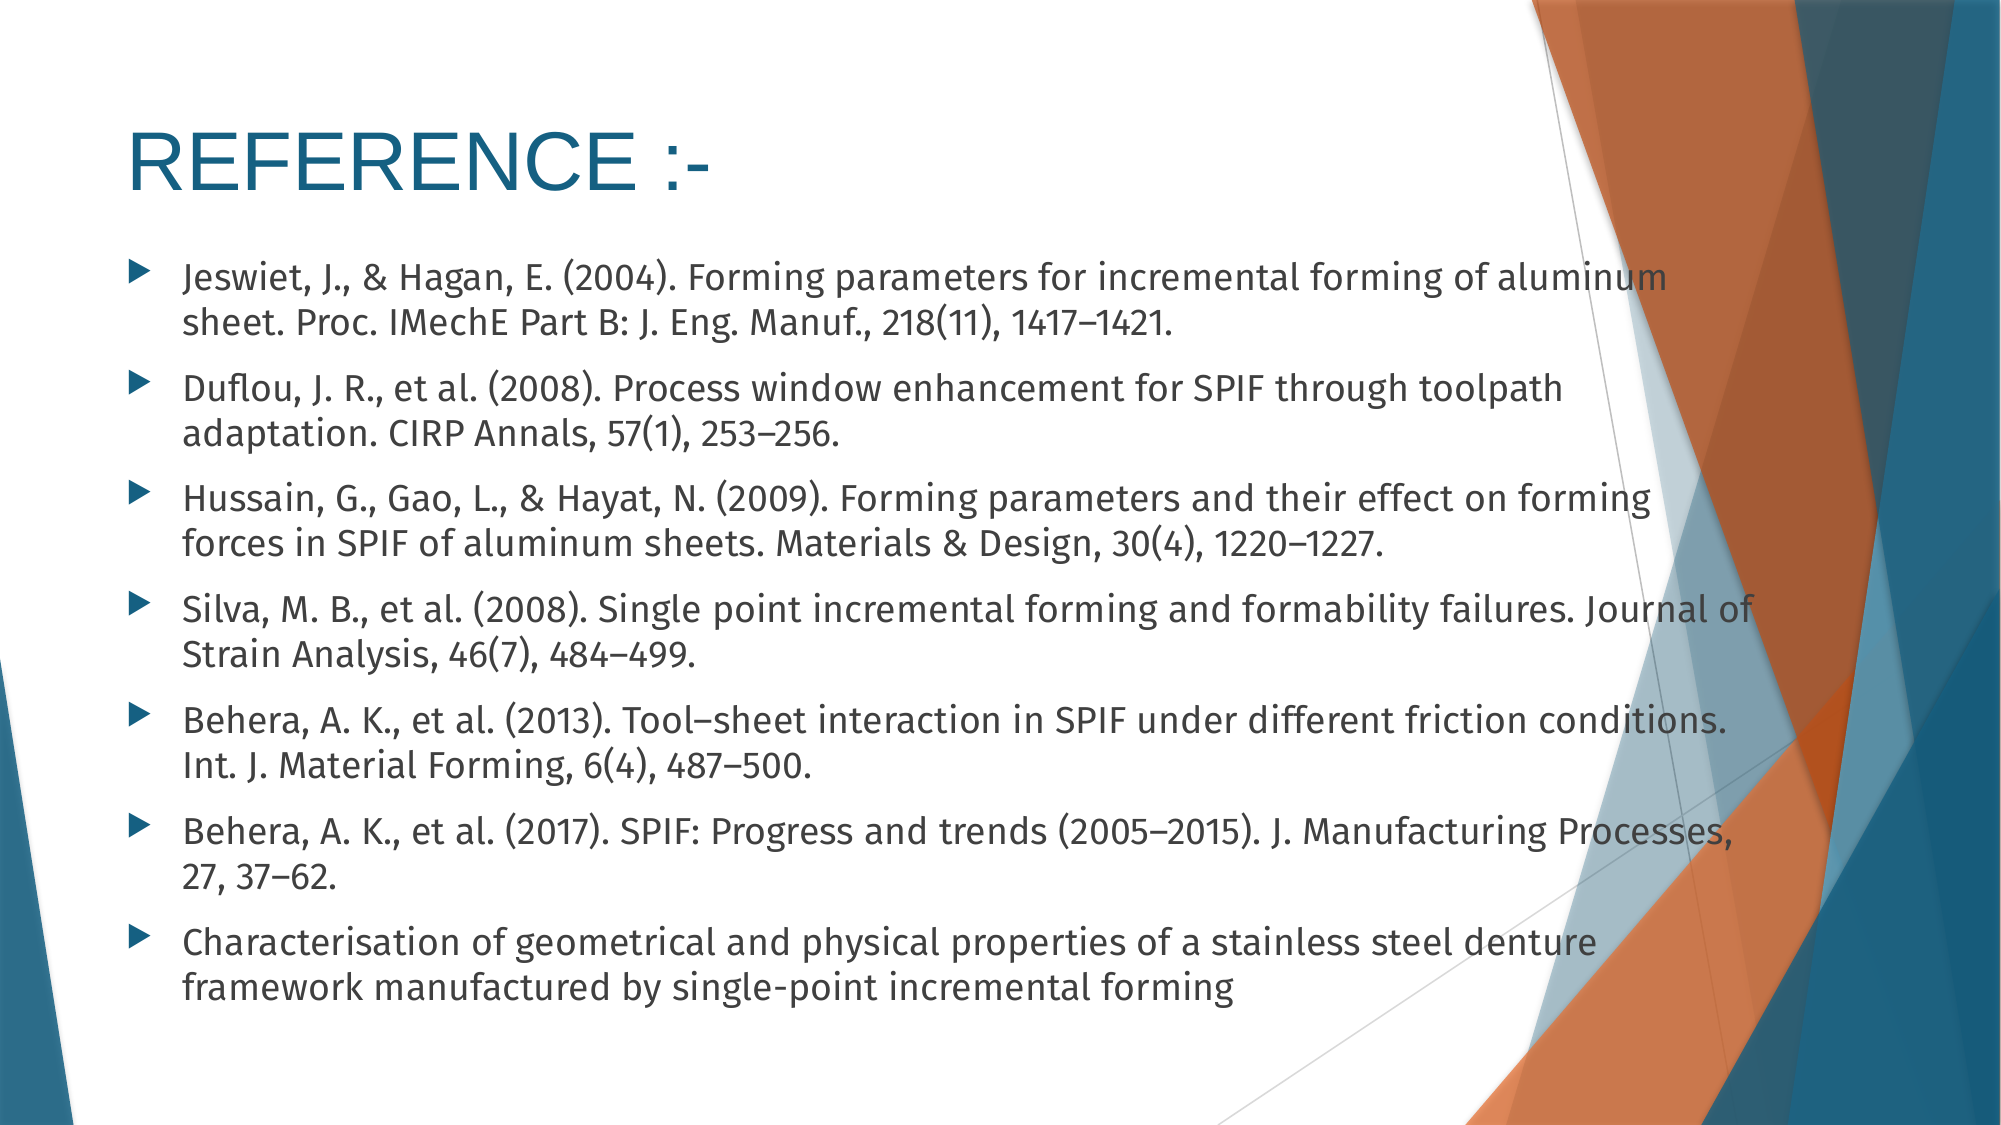

# REFERENCE :-
Jeswiet, J., & Hagan, E. (2004). Forming parameters for incremental forming of aluminum sheet. Proc. IMechE Part B: J. Eng. Manuf., 218(11), 1417–1421.
Duflou, J. R., et al. (2008). Process window enhancement for SPIF through toolpath adaptation. CIRP Annals, 57(1), 253–256.
Hussain, G., Gao, L., & Hayat, N. (2009). Forming parameters and their effect on forming forces in SPIF of aluminum sheets. Materials & Design, 30(4), 1220–1227.
Silva, M. B., et al. (2008). Single point incremental forming and formability failures. Journal of Strain Analysis, 46(7), 484–499.
Behera, A. K., et al. (2013). Tool–sheet interaction in SPIF under different friction conditions. Int. J. Material Forming, 6(4), 487–500.
Behera, A. K., et al. (2017). SPIF: Progress and trends (2005–2015). J. Manufacturing Processes, 27, 37–62.
Characterisation of geometrical and physical properties of a stainless steel denture framework manufactured by single-point incremental forming